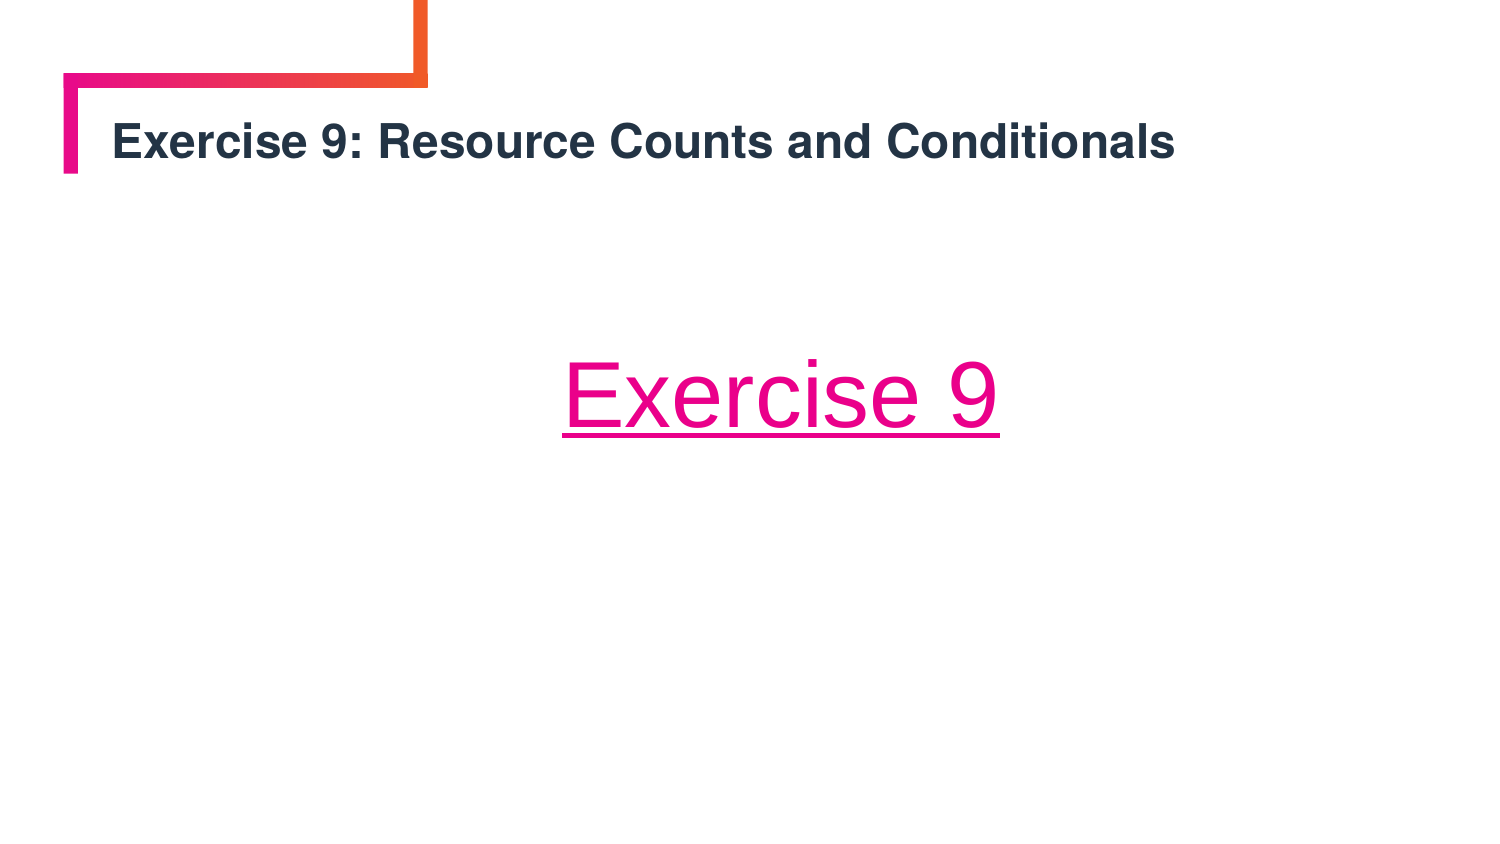

# Exercise 9: Resource Counts and Conditionals

Exercise 9

102